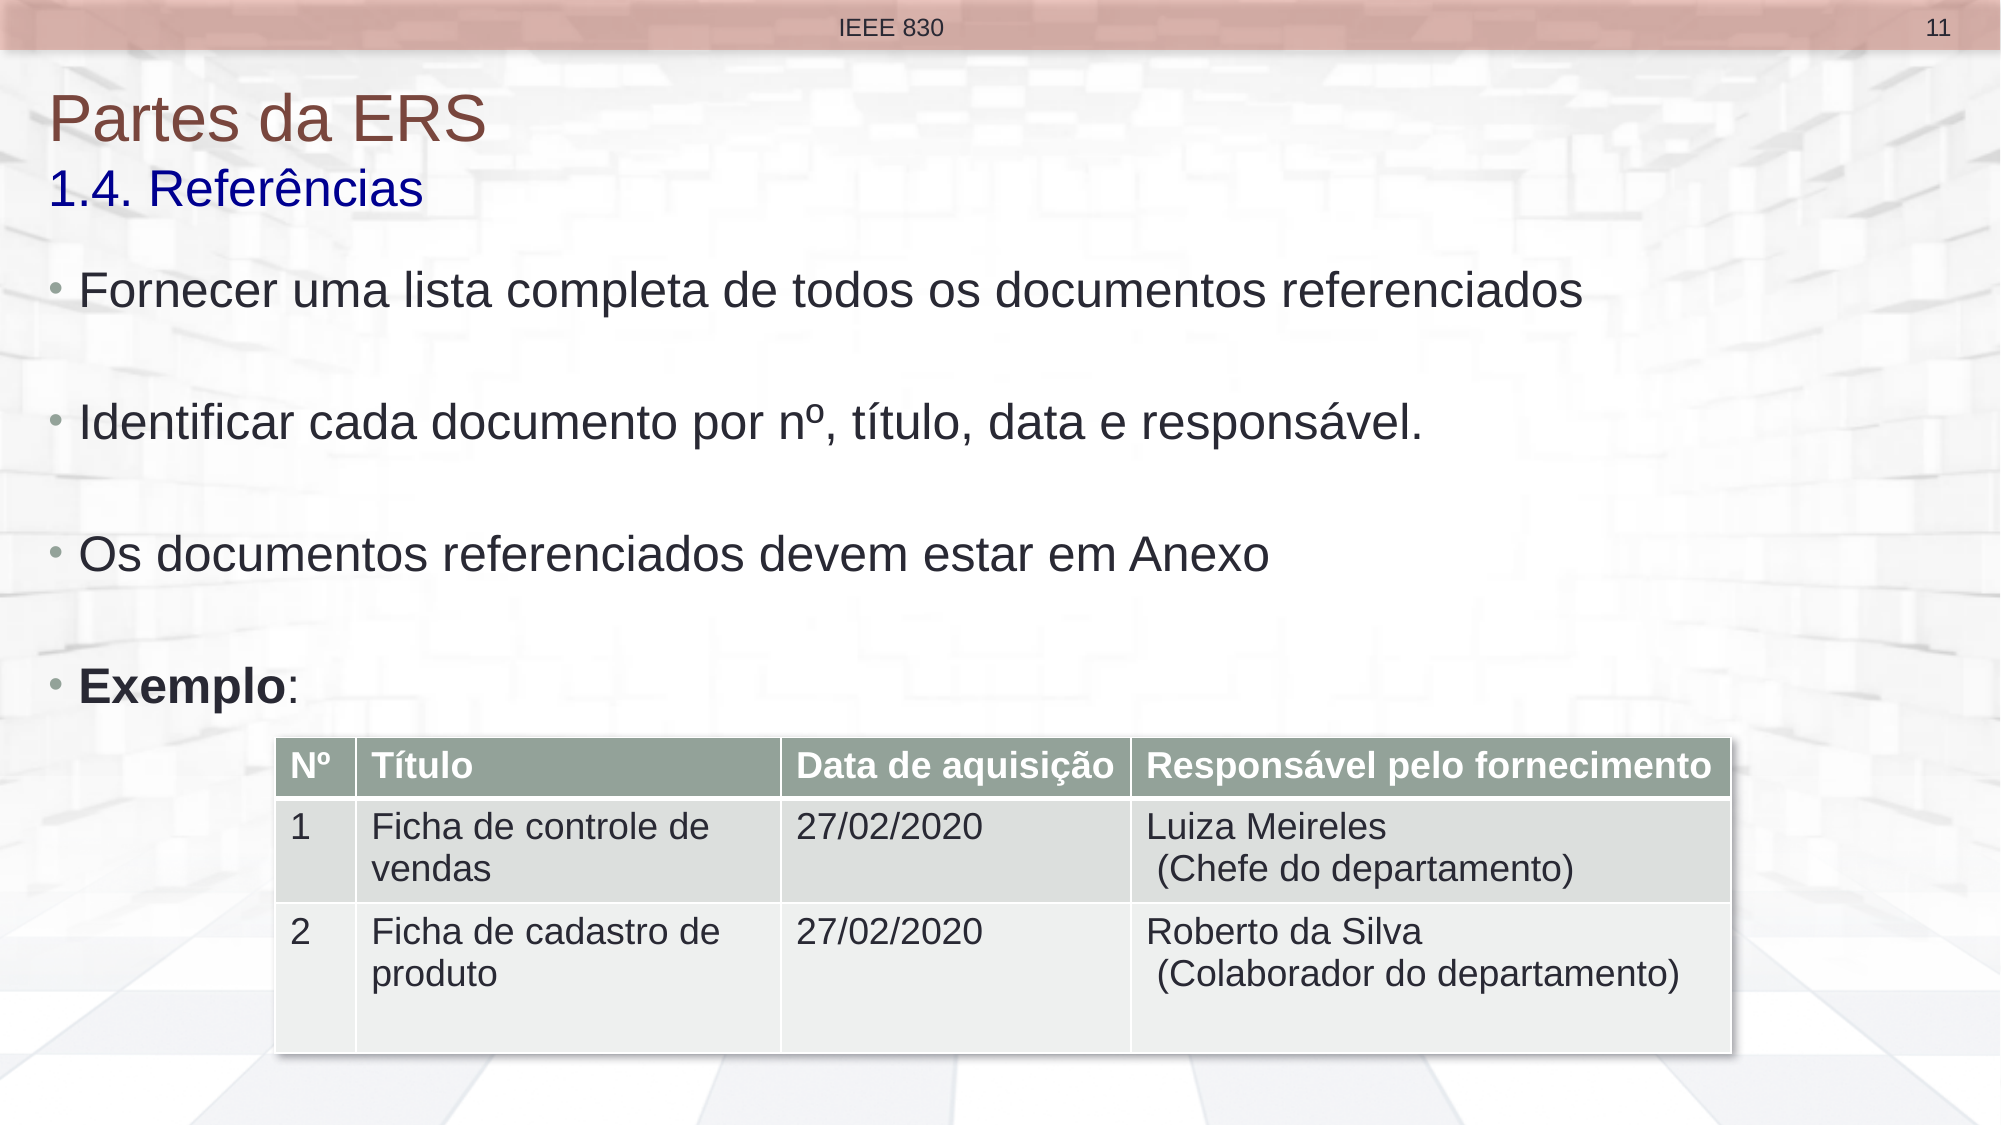

11
IEEE 830
# Partes da ERS 1.4. Referências
Fornecer uma lista completa de todos os documentos referenciados

Identificar cada documento por nº, título, data e responsável.

Os documentos referenciados devem estar em Anexo

Exemplo:
| Nº | Título | Data de aquisição | Responsável pelo fornecimento |
| --- | --- | --- | --- |
| 1 | Ficha de controle de vendas | 27/02/2020 | Luiza Meireles (Chefe do departamento) |
| 2 | Ficha de cadastro de produto | 27/02/2020 | Roberto da Silva (Colaborador do departamento) |